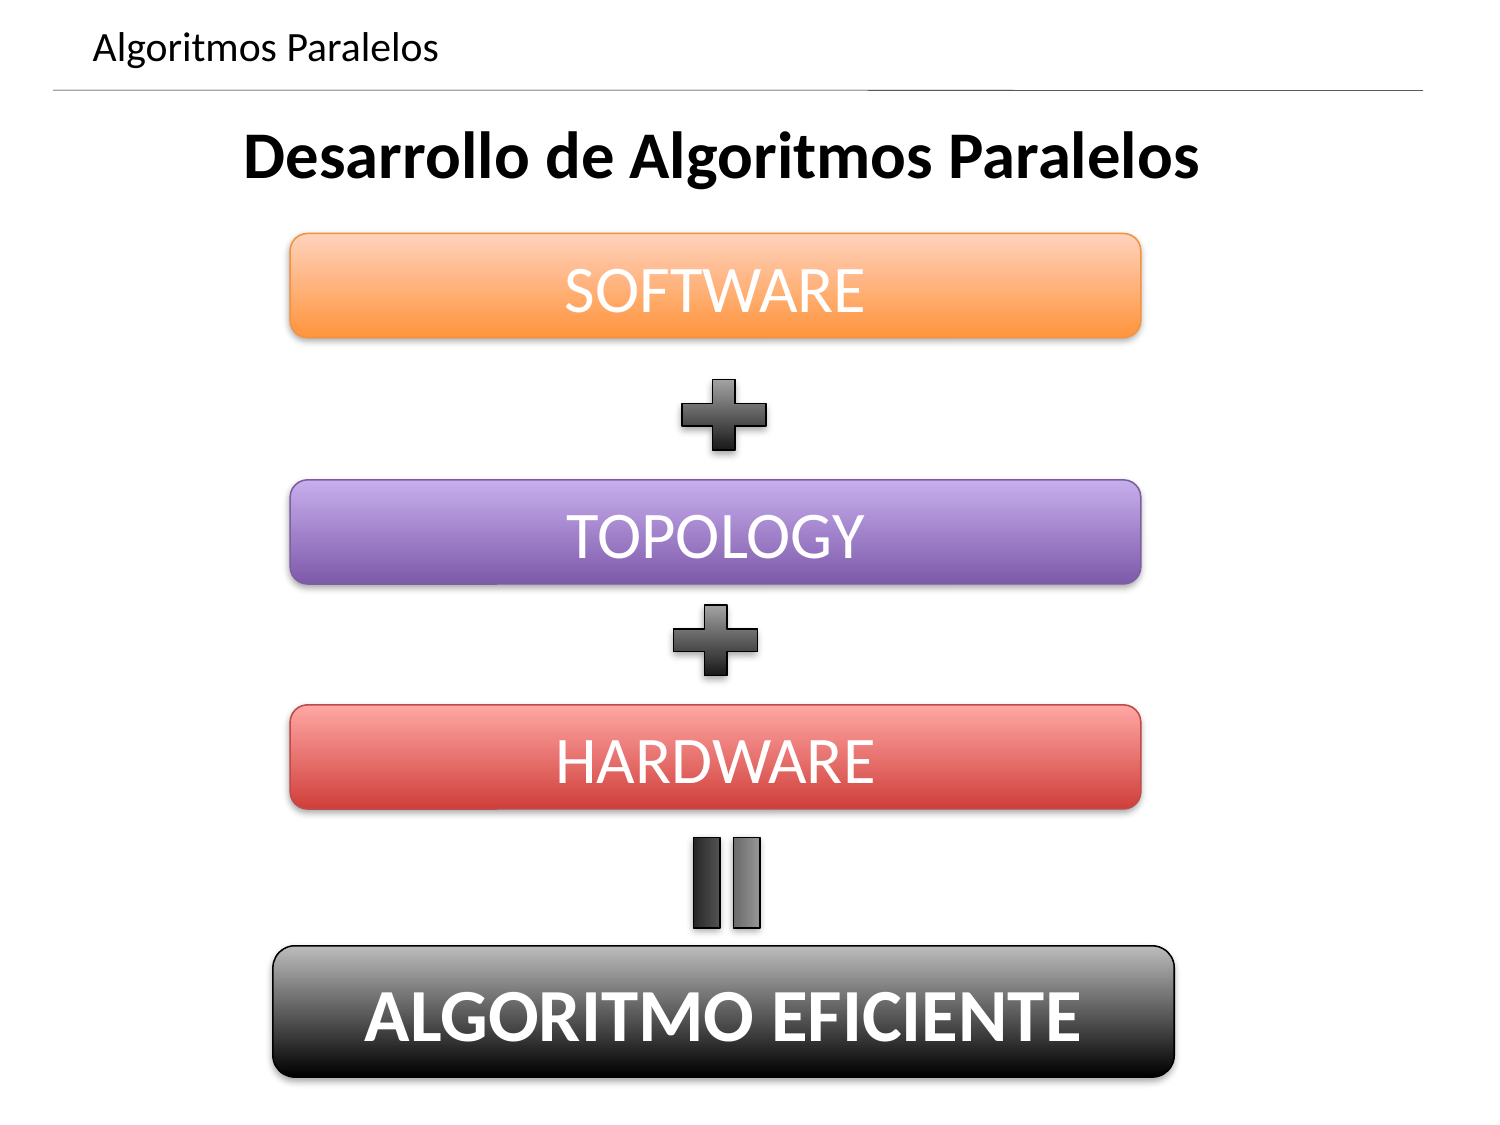

Algoritmos Paralelos
Dynamics of growing SMBHs in galaxy cores

Desarrollo de Algoritmos Paralelos
SOFTWARE

TOPOLOGY

HARDWARE

ALGORITMO EFICIENTE